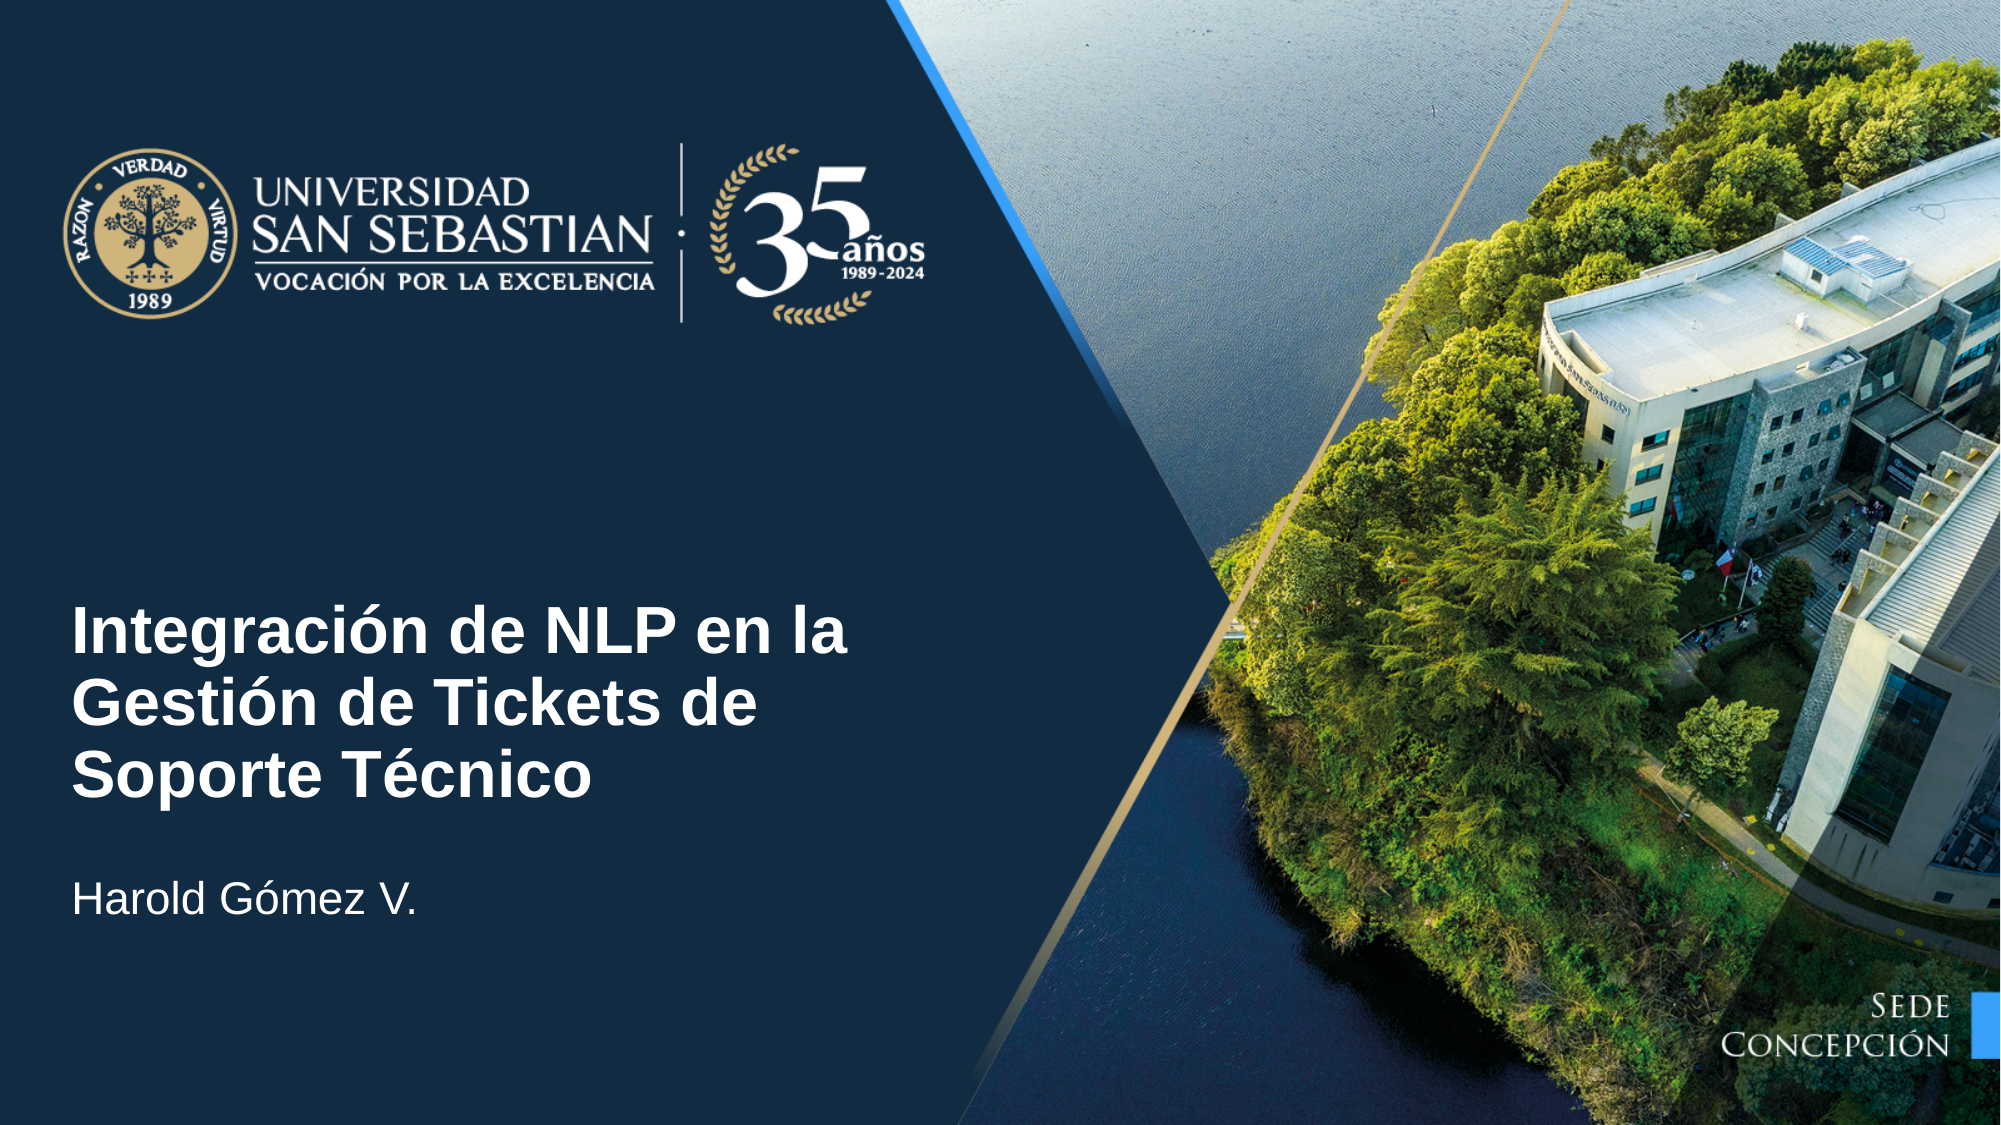

# Integración de NLP en la Gestión de Tickets de Soporte Técnico
Harold Gómez V.